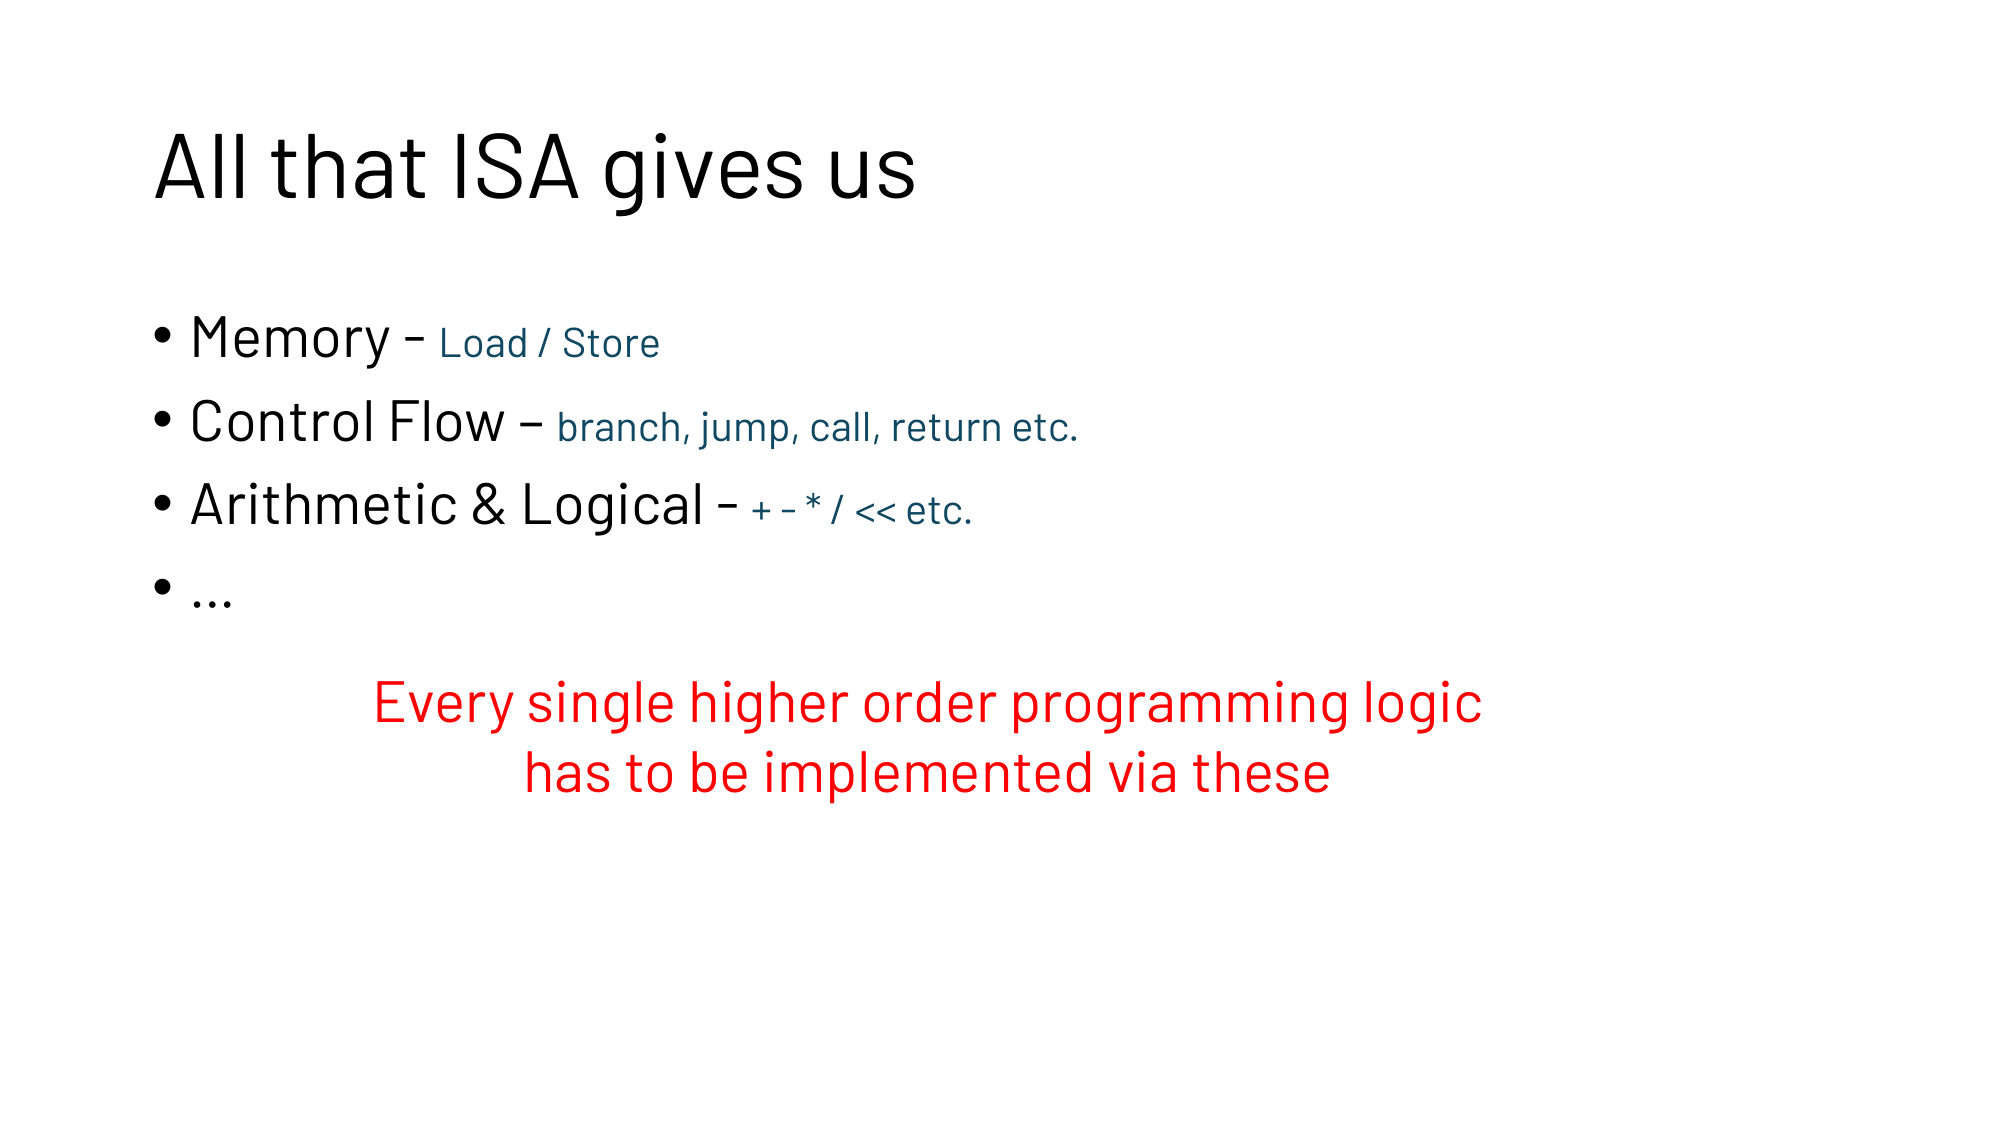

# All that ISA gives us
Memory - Load / Store
Control Flow – branch, jump, call, return etc.
Arithmetic & Logical - + - * / << etc.
…
Every single higher order programming logic
has to be implemented via these